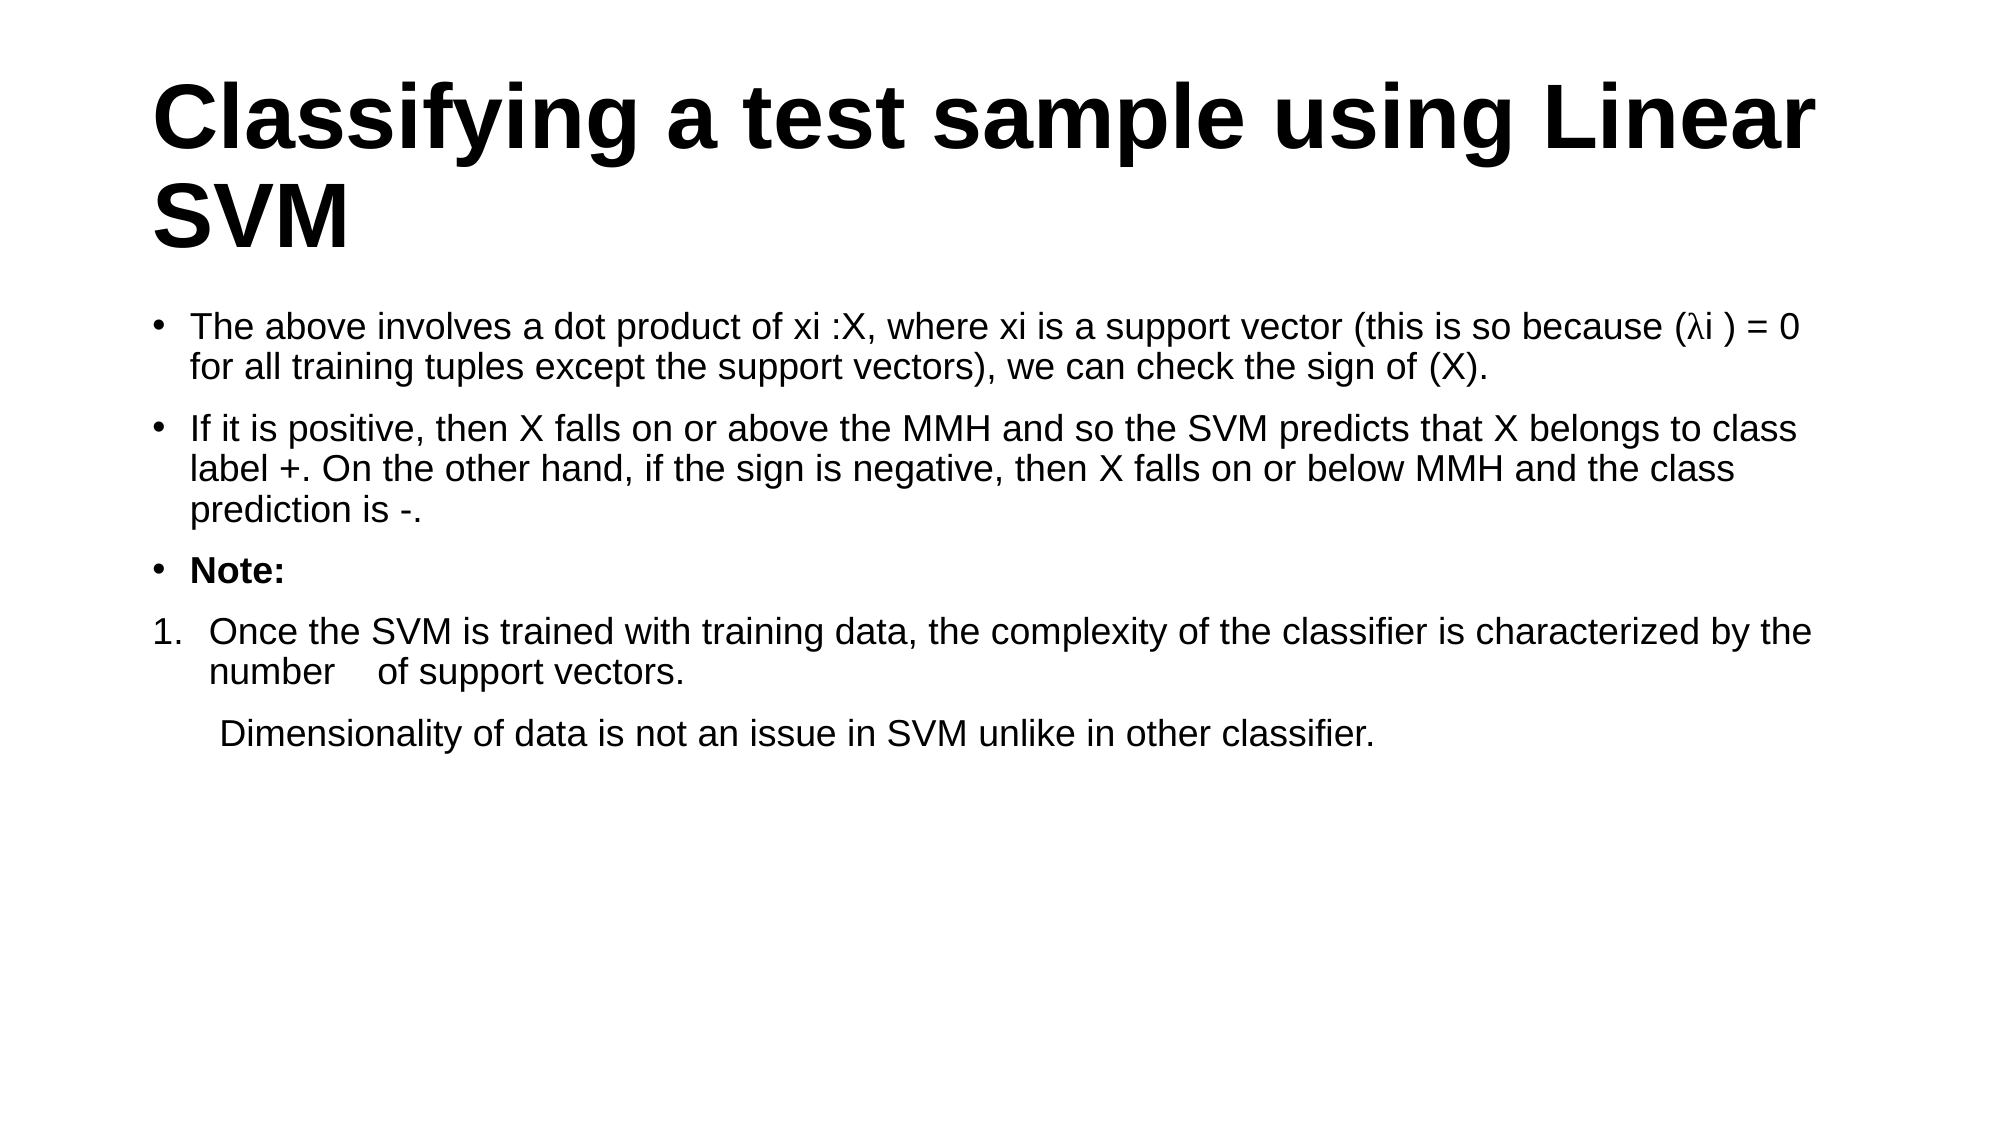

# Classifying a test sample using Linear SVM
The above involves a dot product of xi :X, where xi is a support vector (this is so because (λi ) = 0 for all training tuples except the support vectors), we can check the sign of (X).
If it is positive, then X falls on or above the MMH and so the SVM predicts that X belongs to class label +. On the other hand, if the sign is negative, then X falls on or below MMH and the class prediction is -.
Note:
Once the SVM is trained with training data, the complexity of the classifier is characterized by the number    of support vectors.
 Dimensionality of data is not an issue in SVM unlike in other classifier.